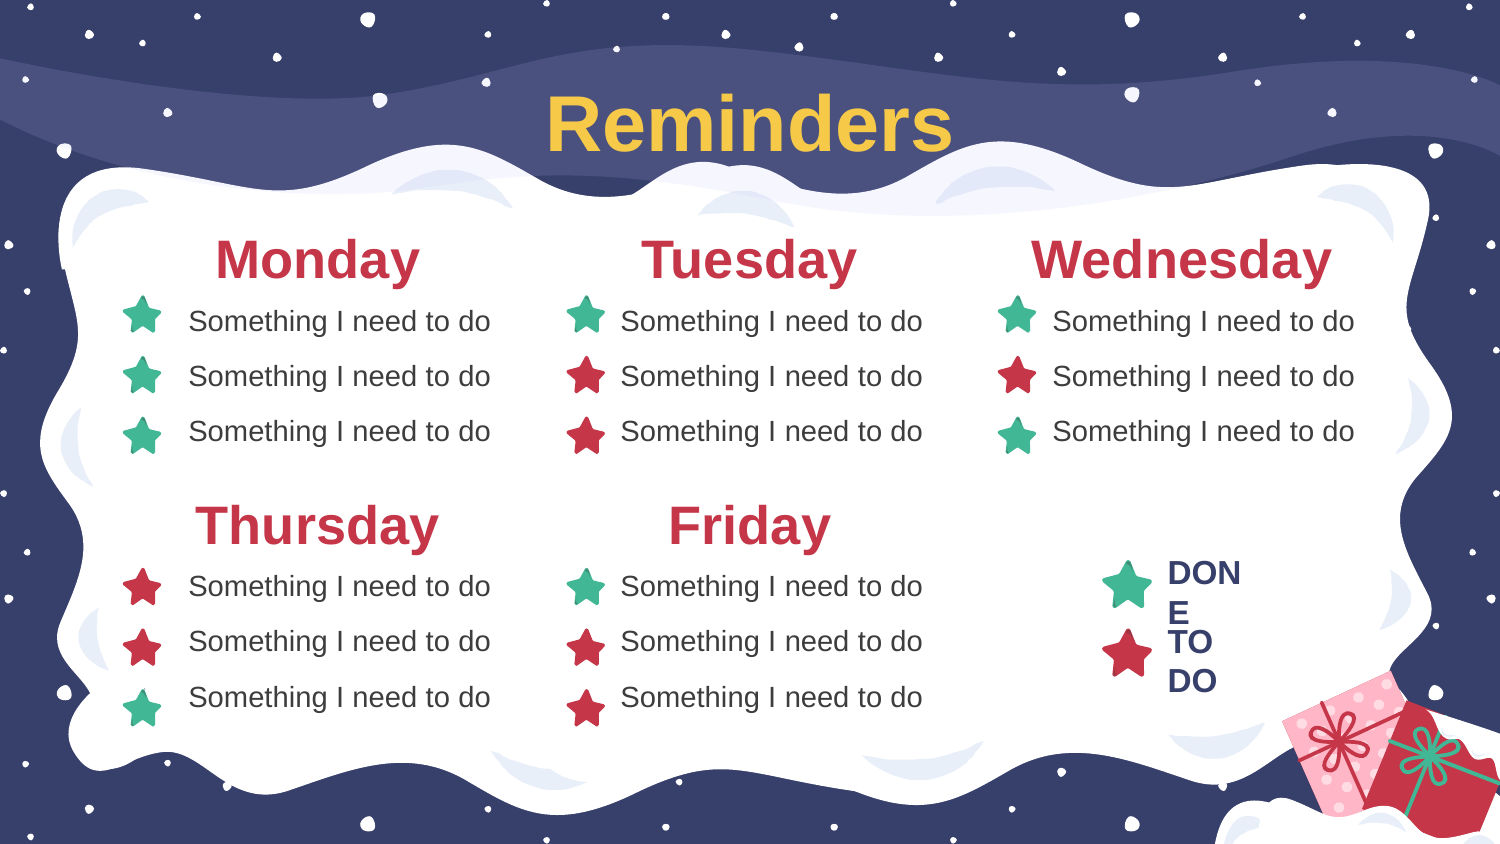

# Reminders

Monday
Tuesday
Wednesday

Something I need to do
Something I need to do
Something I need to do

Something I need to do
Something I need to do
Something I need to do
Something I need to do
Something I need to do
Something I need to do

Thursday
Friday

Something I need to do
Something I need to do

DONE

Something I need to do
Something I need to do

TO DO
Something I need to do
Something I need to do